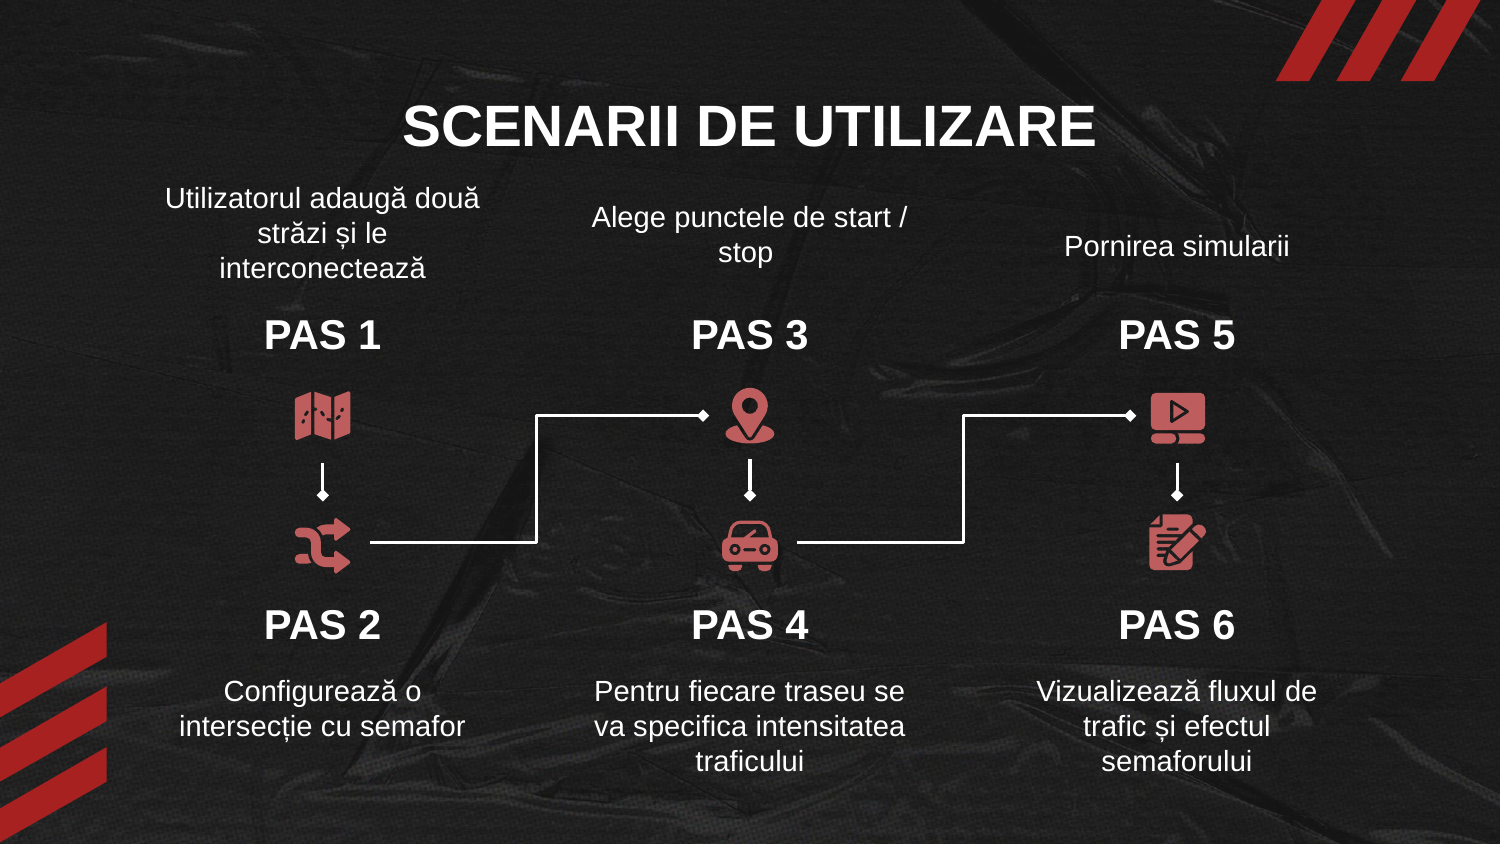

# SCENARII DE UTILIZARE
Alege punctele de start / stop
Utilizatorul adaugă două străzi și le interconectează
Pornirea simularii
PAS 1
PAS 3

PAS 5

PAS 2
PAS 4
PAS 6
Configurează o intersecție cu semafor
Pentru fiecare traseu se va specifica intensitatea traficului
Vizualizează fluxul de trafic și efectul semaforului